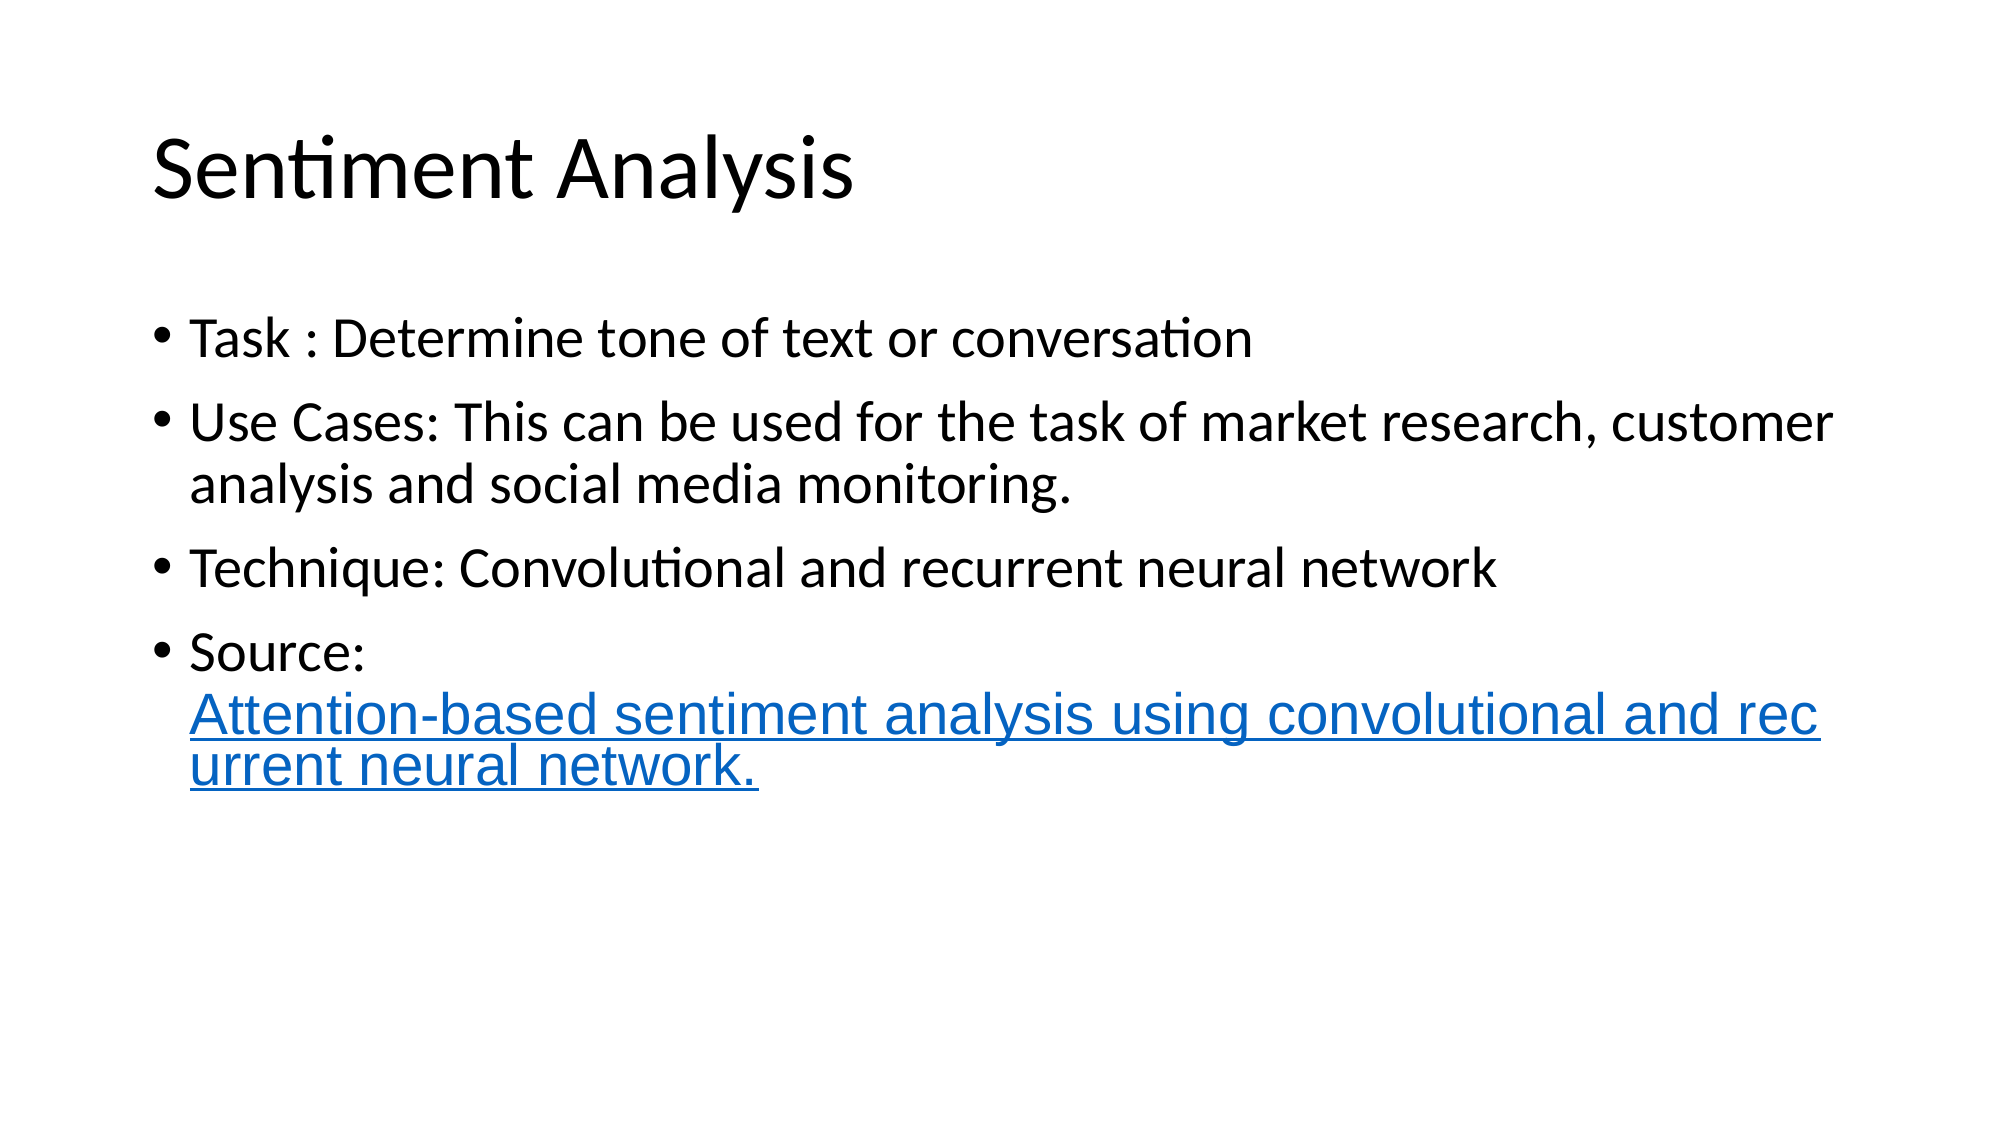

# Sentiment Analysis
Task : Determine tone of text or conversation
Use Cases: This can be used for the task of market research, customer analysis and social media monitoring.
Technique: Convolutional and recurrent neural network
Source: Attention-based sentiment analysis using convolutional and recurrent neural network.